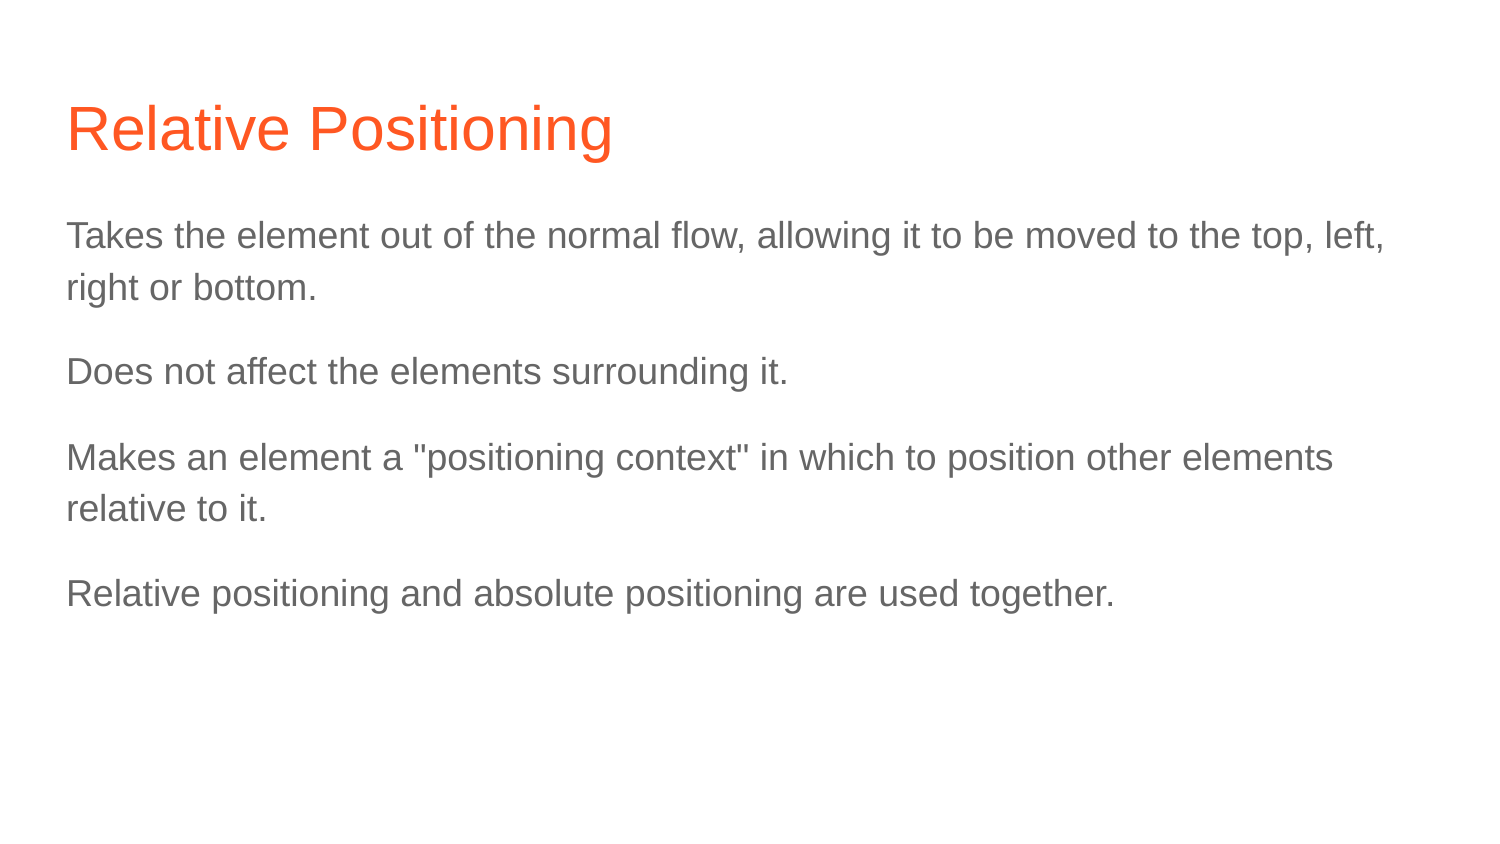

# Relative Positioning

Takes the element out of the normal flow, allowing it to be moved to the top, left, right or bottom.
Does not affect the elements surrounding it.
Makes an element a "positioning context" in which to position other elements relative to it.
Relative positioning and absolute positioning are used together.